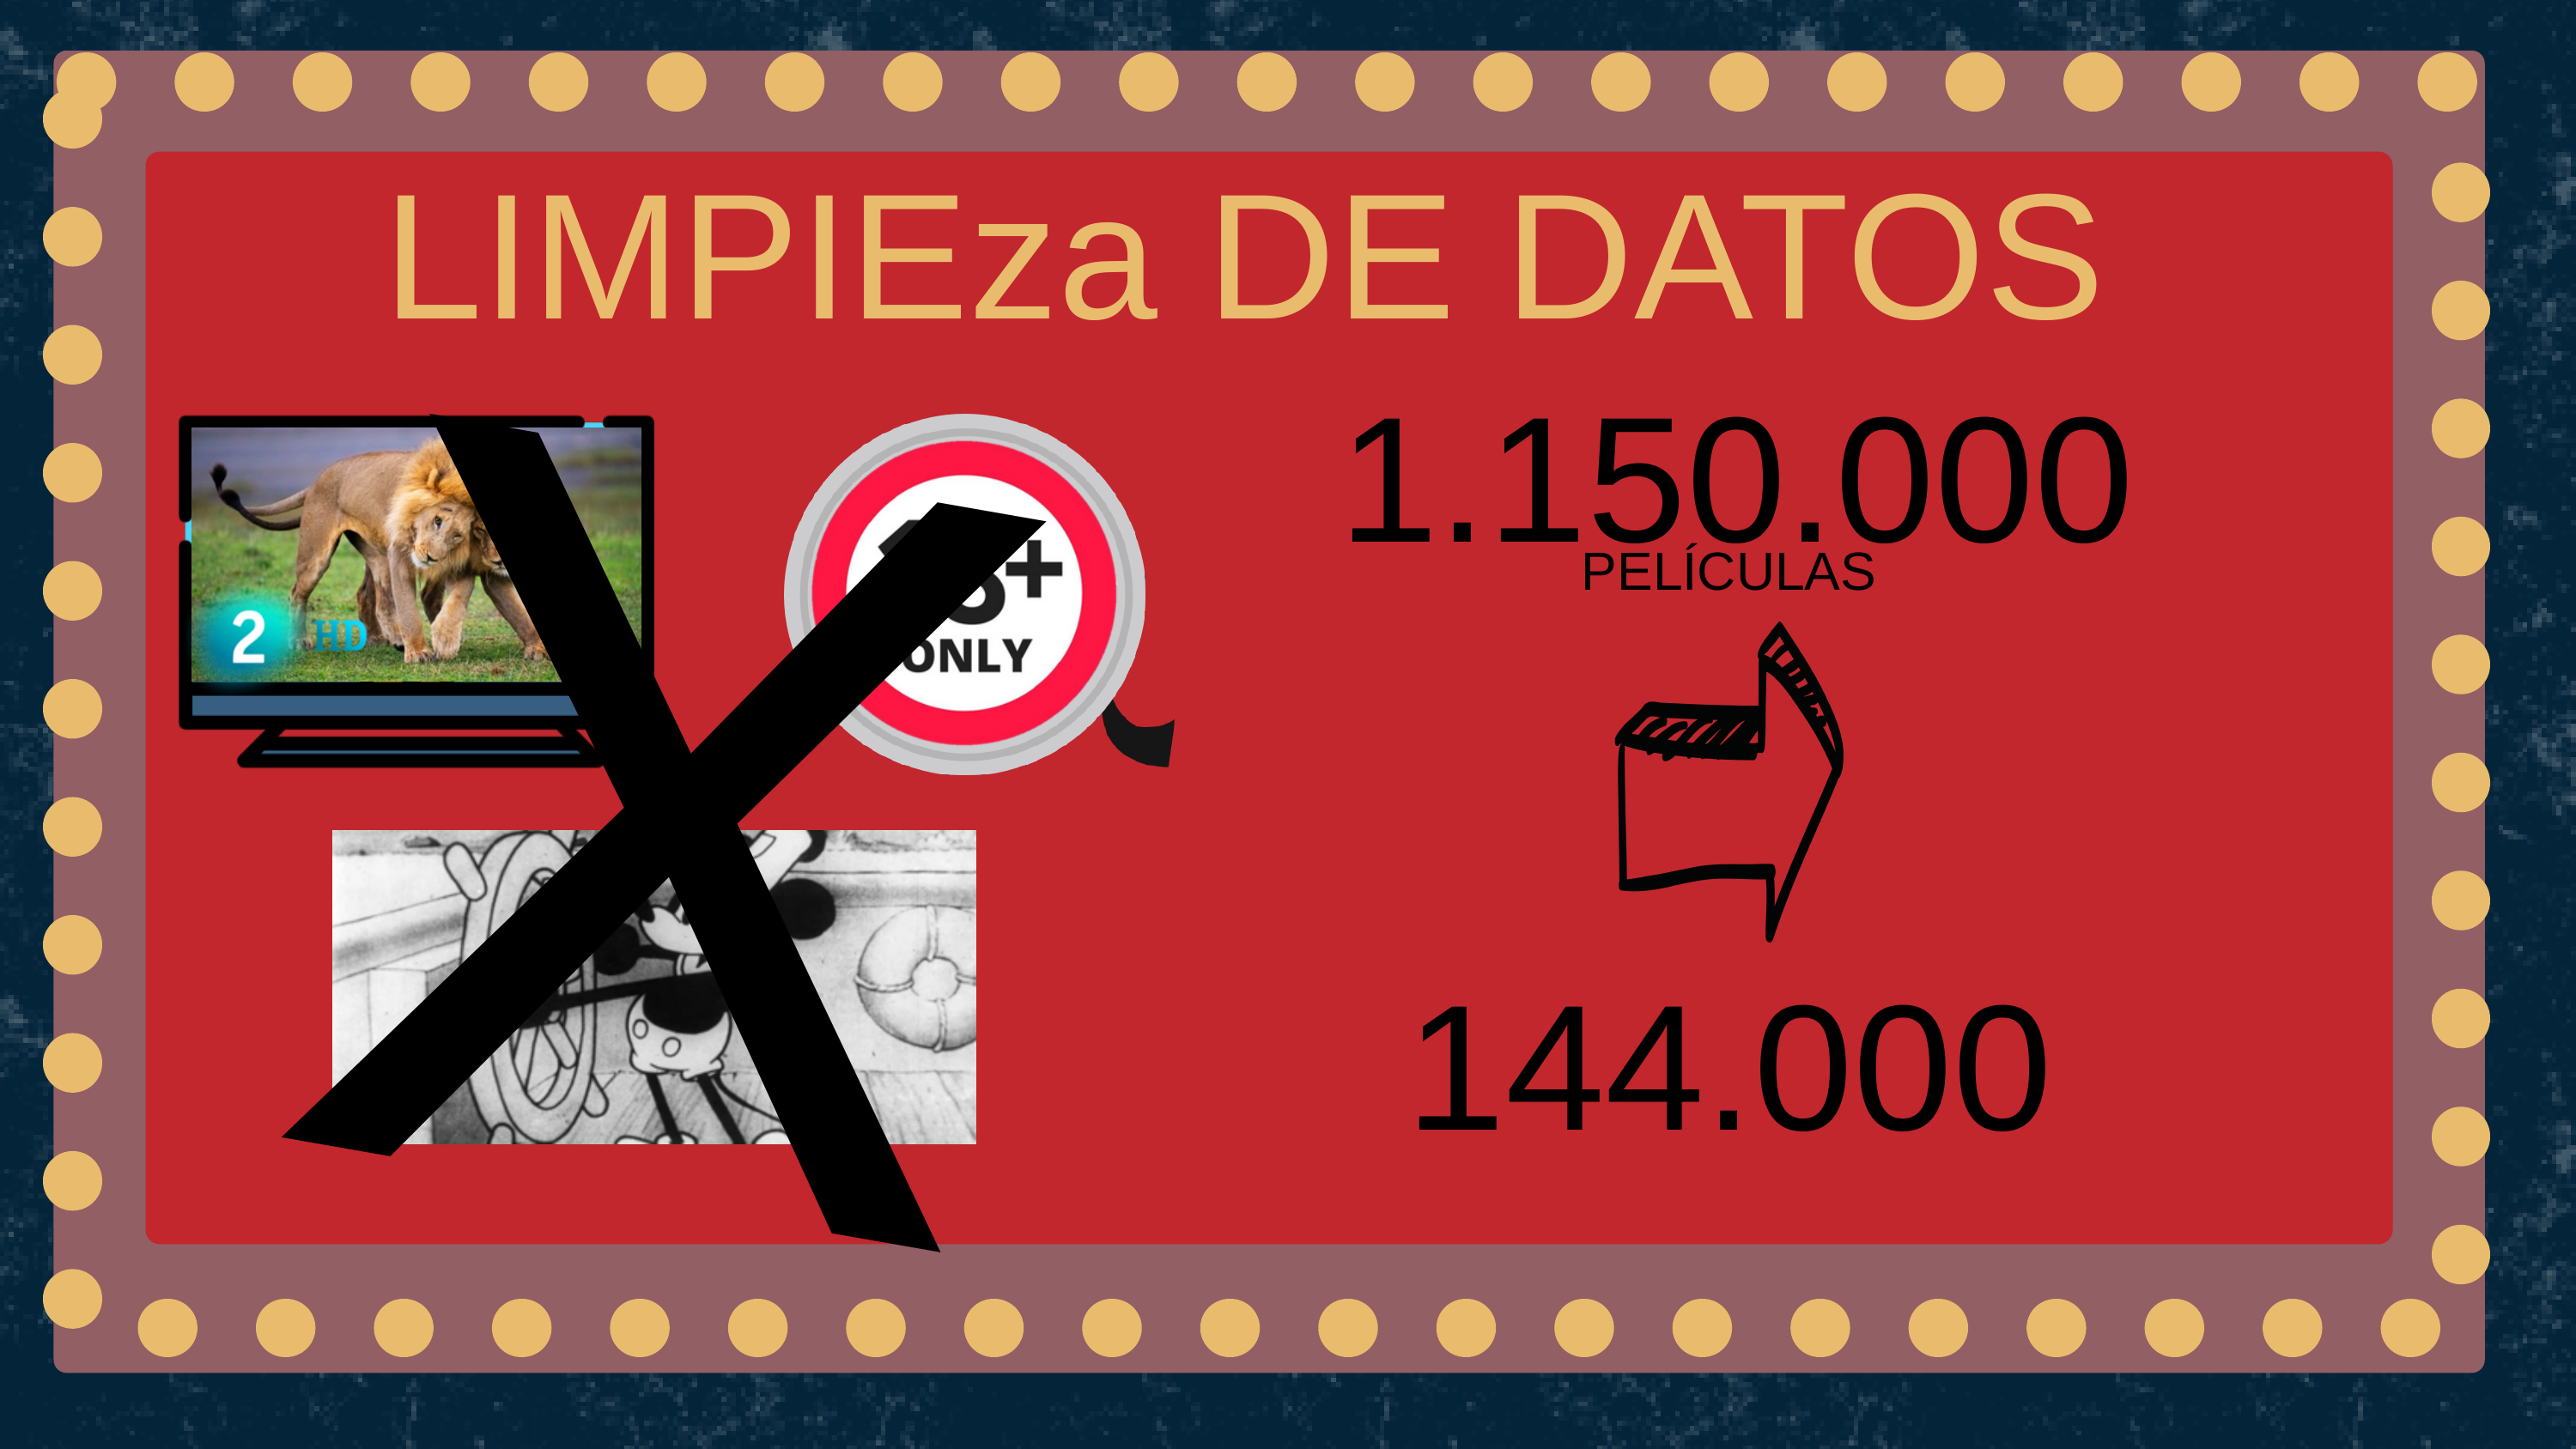

X

LIMPIEza DE DATOS
1.150.000

PELÍCULAS

144.000